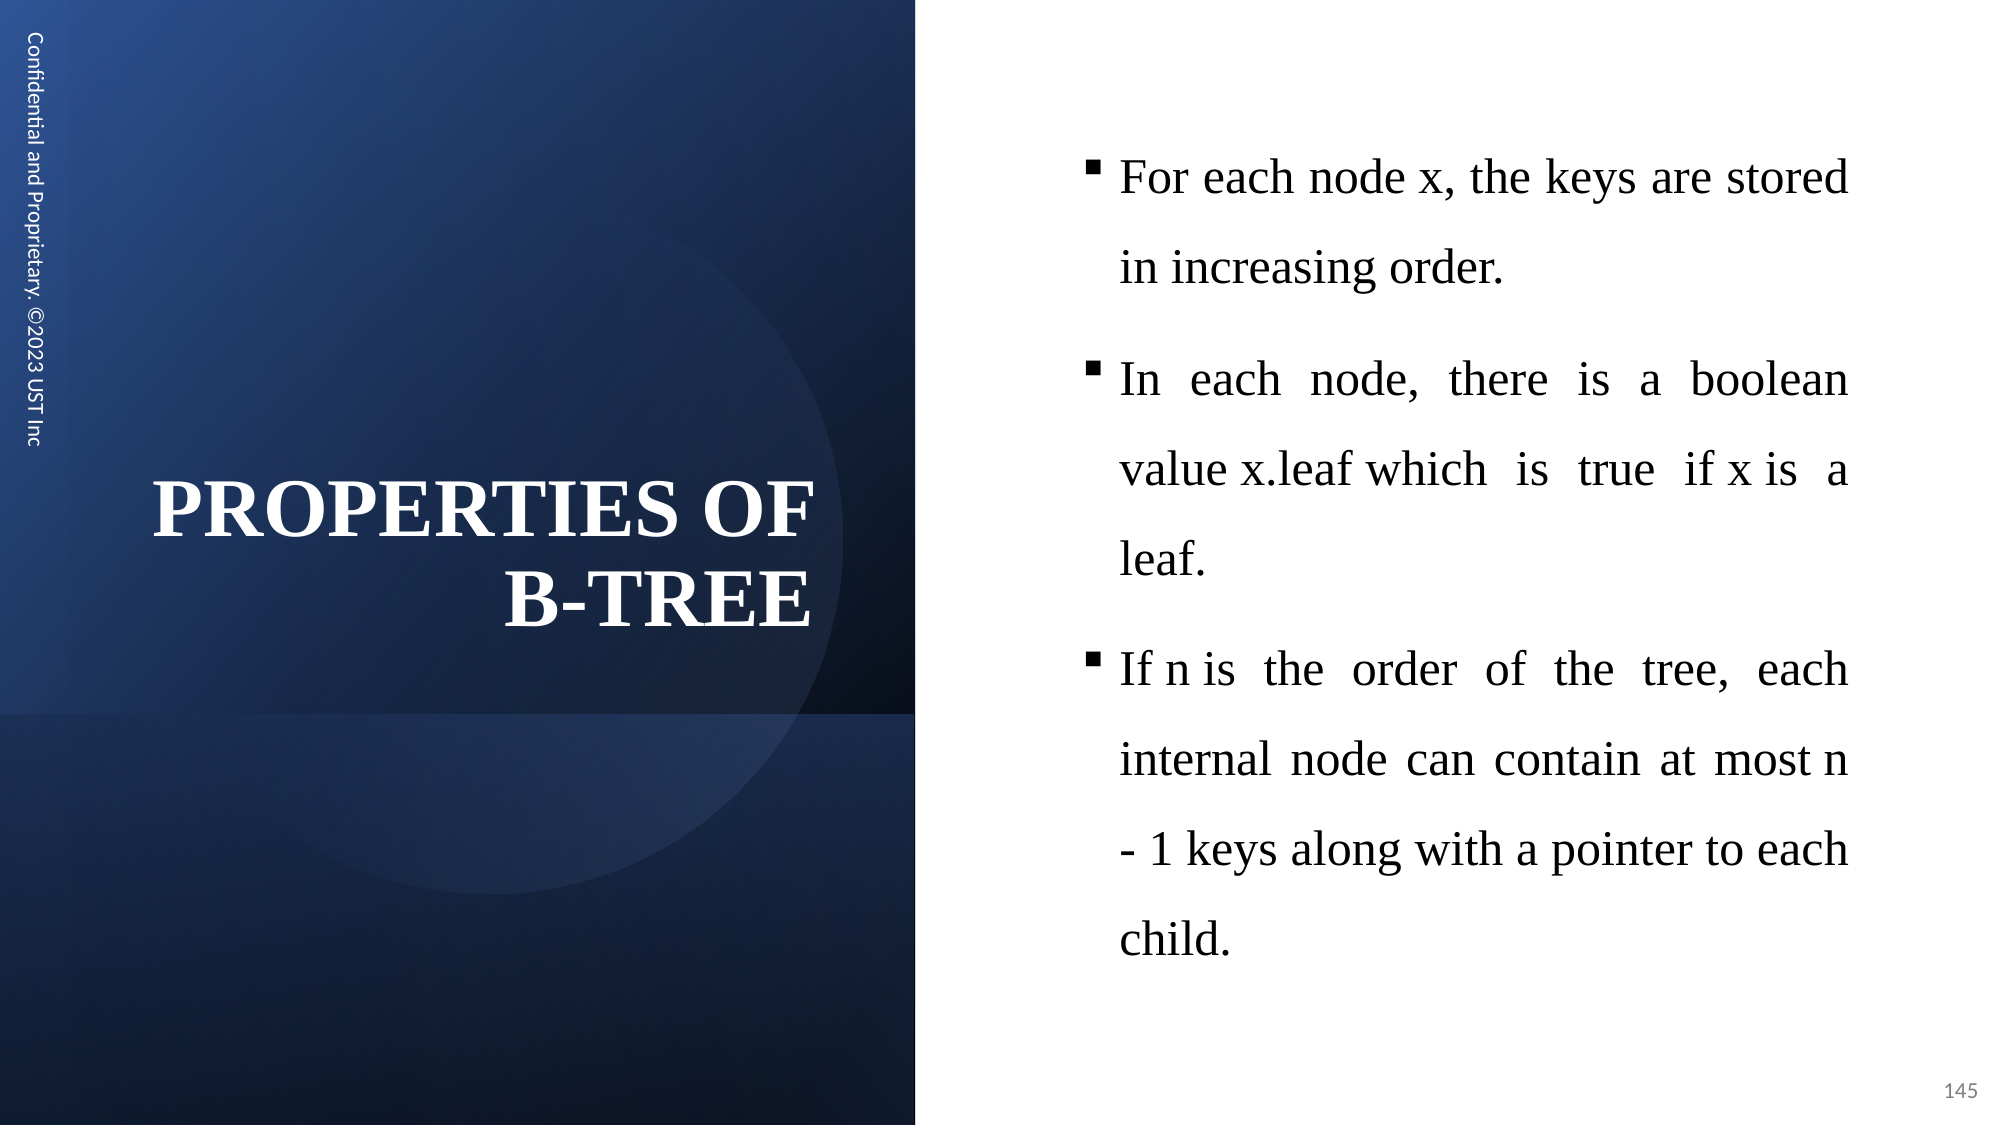

# PROPERTIES OF B-TREE

For each node x, the keys are stored in increasing order.
In each node, there is a boolean value x.leaf which is true if x is a leaf.
If n is the order of the tree, each internal node can contain at most n - 1 keys along with a pointer to each child.

Confidential and Proprietary. ©2023 UST Inc

145